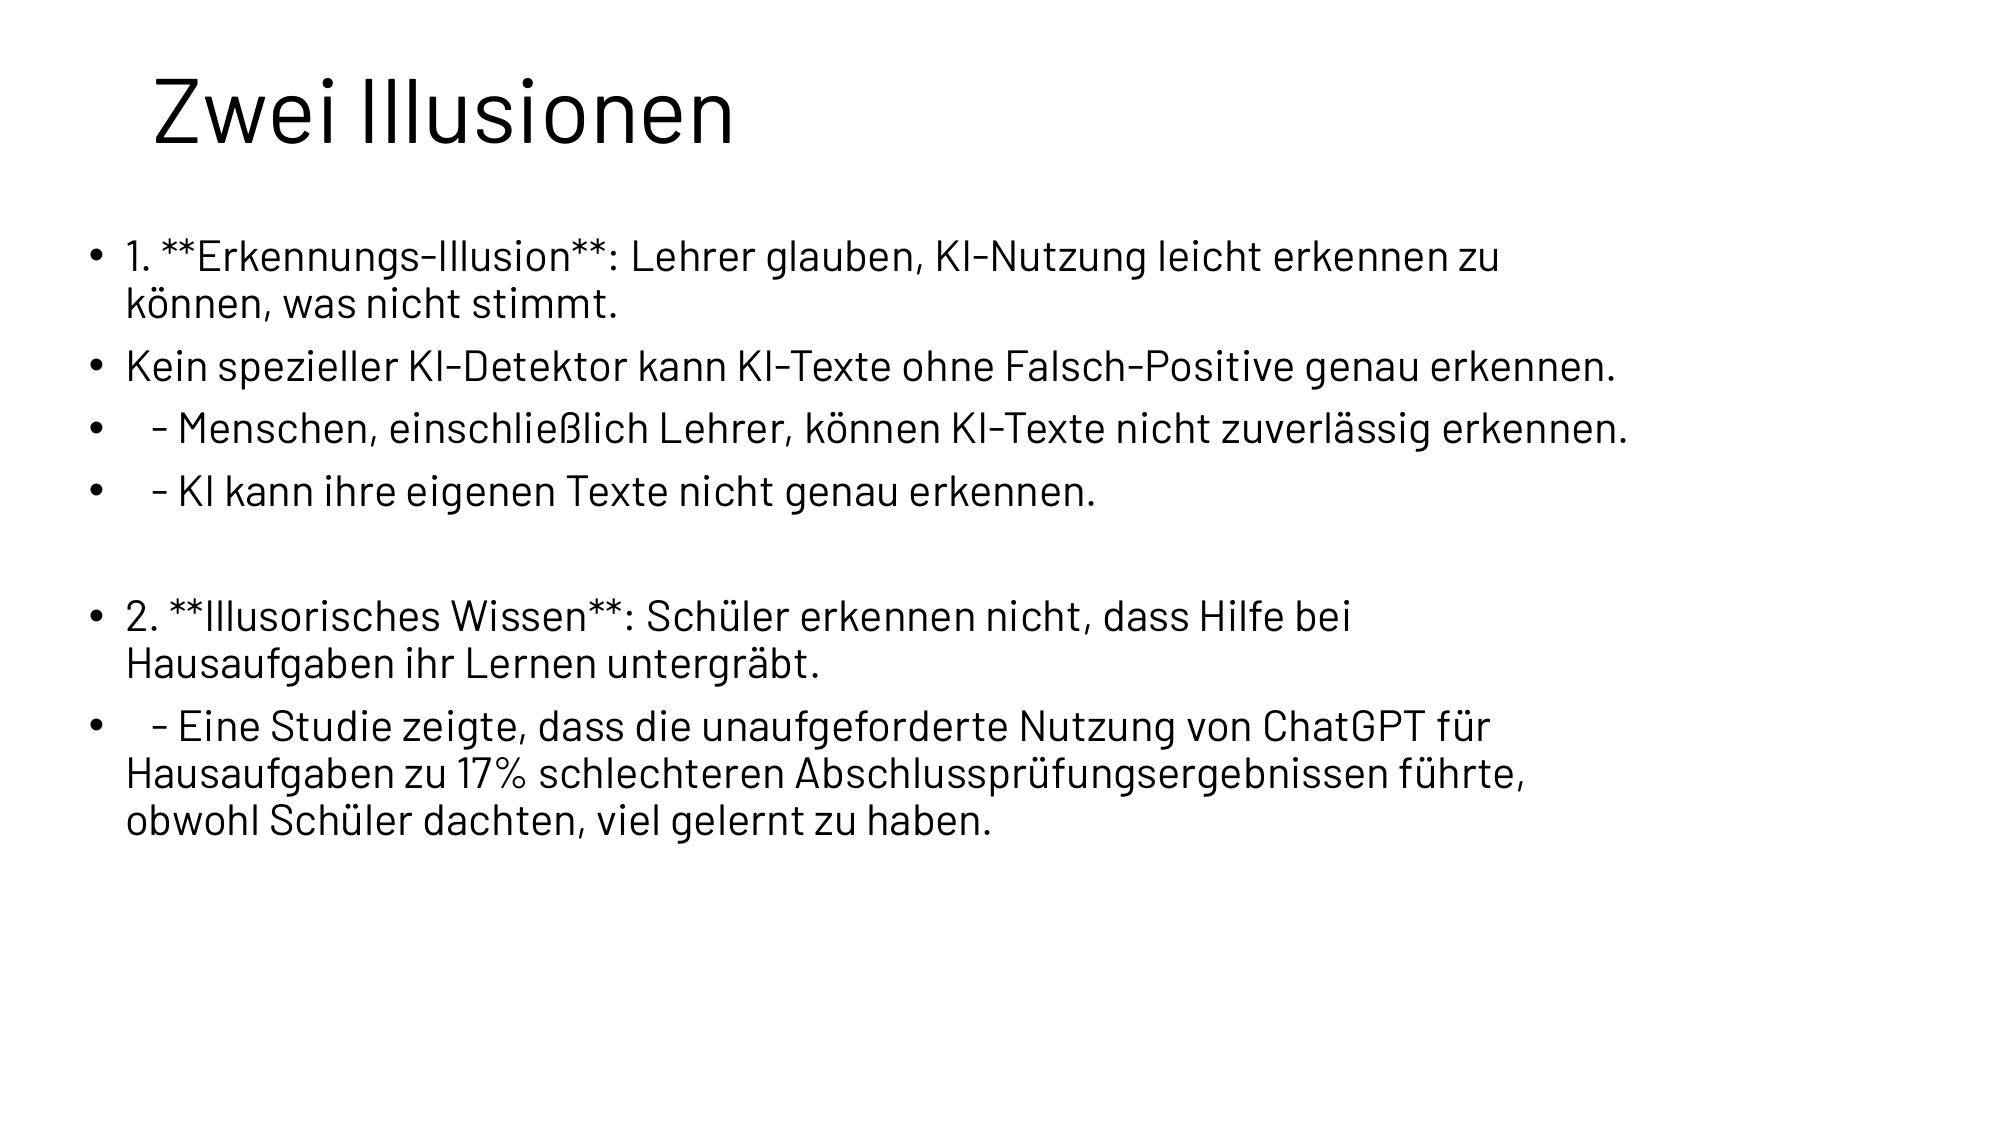

# Zwei Illusionen
1. **Erkennungs-Illusion**: Lehrer glauben, KI-Nutzung leicht erkennen zu können, was nicht stimmt.
Kein spezieller KI-Detektor kann KI-Texte ohne Falsch-Positive genau erkennen.
   - Menschen, einschließlich Lehrer, können KI-Texte nicht zuverlässig erkennen.
   - KI kann ihre eigenen Texte nicht genau erkennen.

2. **Illusorisches Wissen**: Schüler erkennen nicht, dass Hilfe bei Hausaufgaben ihr Lernen untergräbt.
   - Eine Studie zeigte, dass die unaufgeforderte Nutzung von ChatGPT für Hausaufgaben zu 17% schlechteren Abschlussprüfungsergebnissen führte, obwohl Schüler dachten, viel gelernt zu haben.